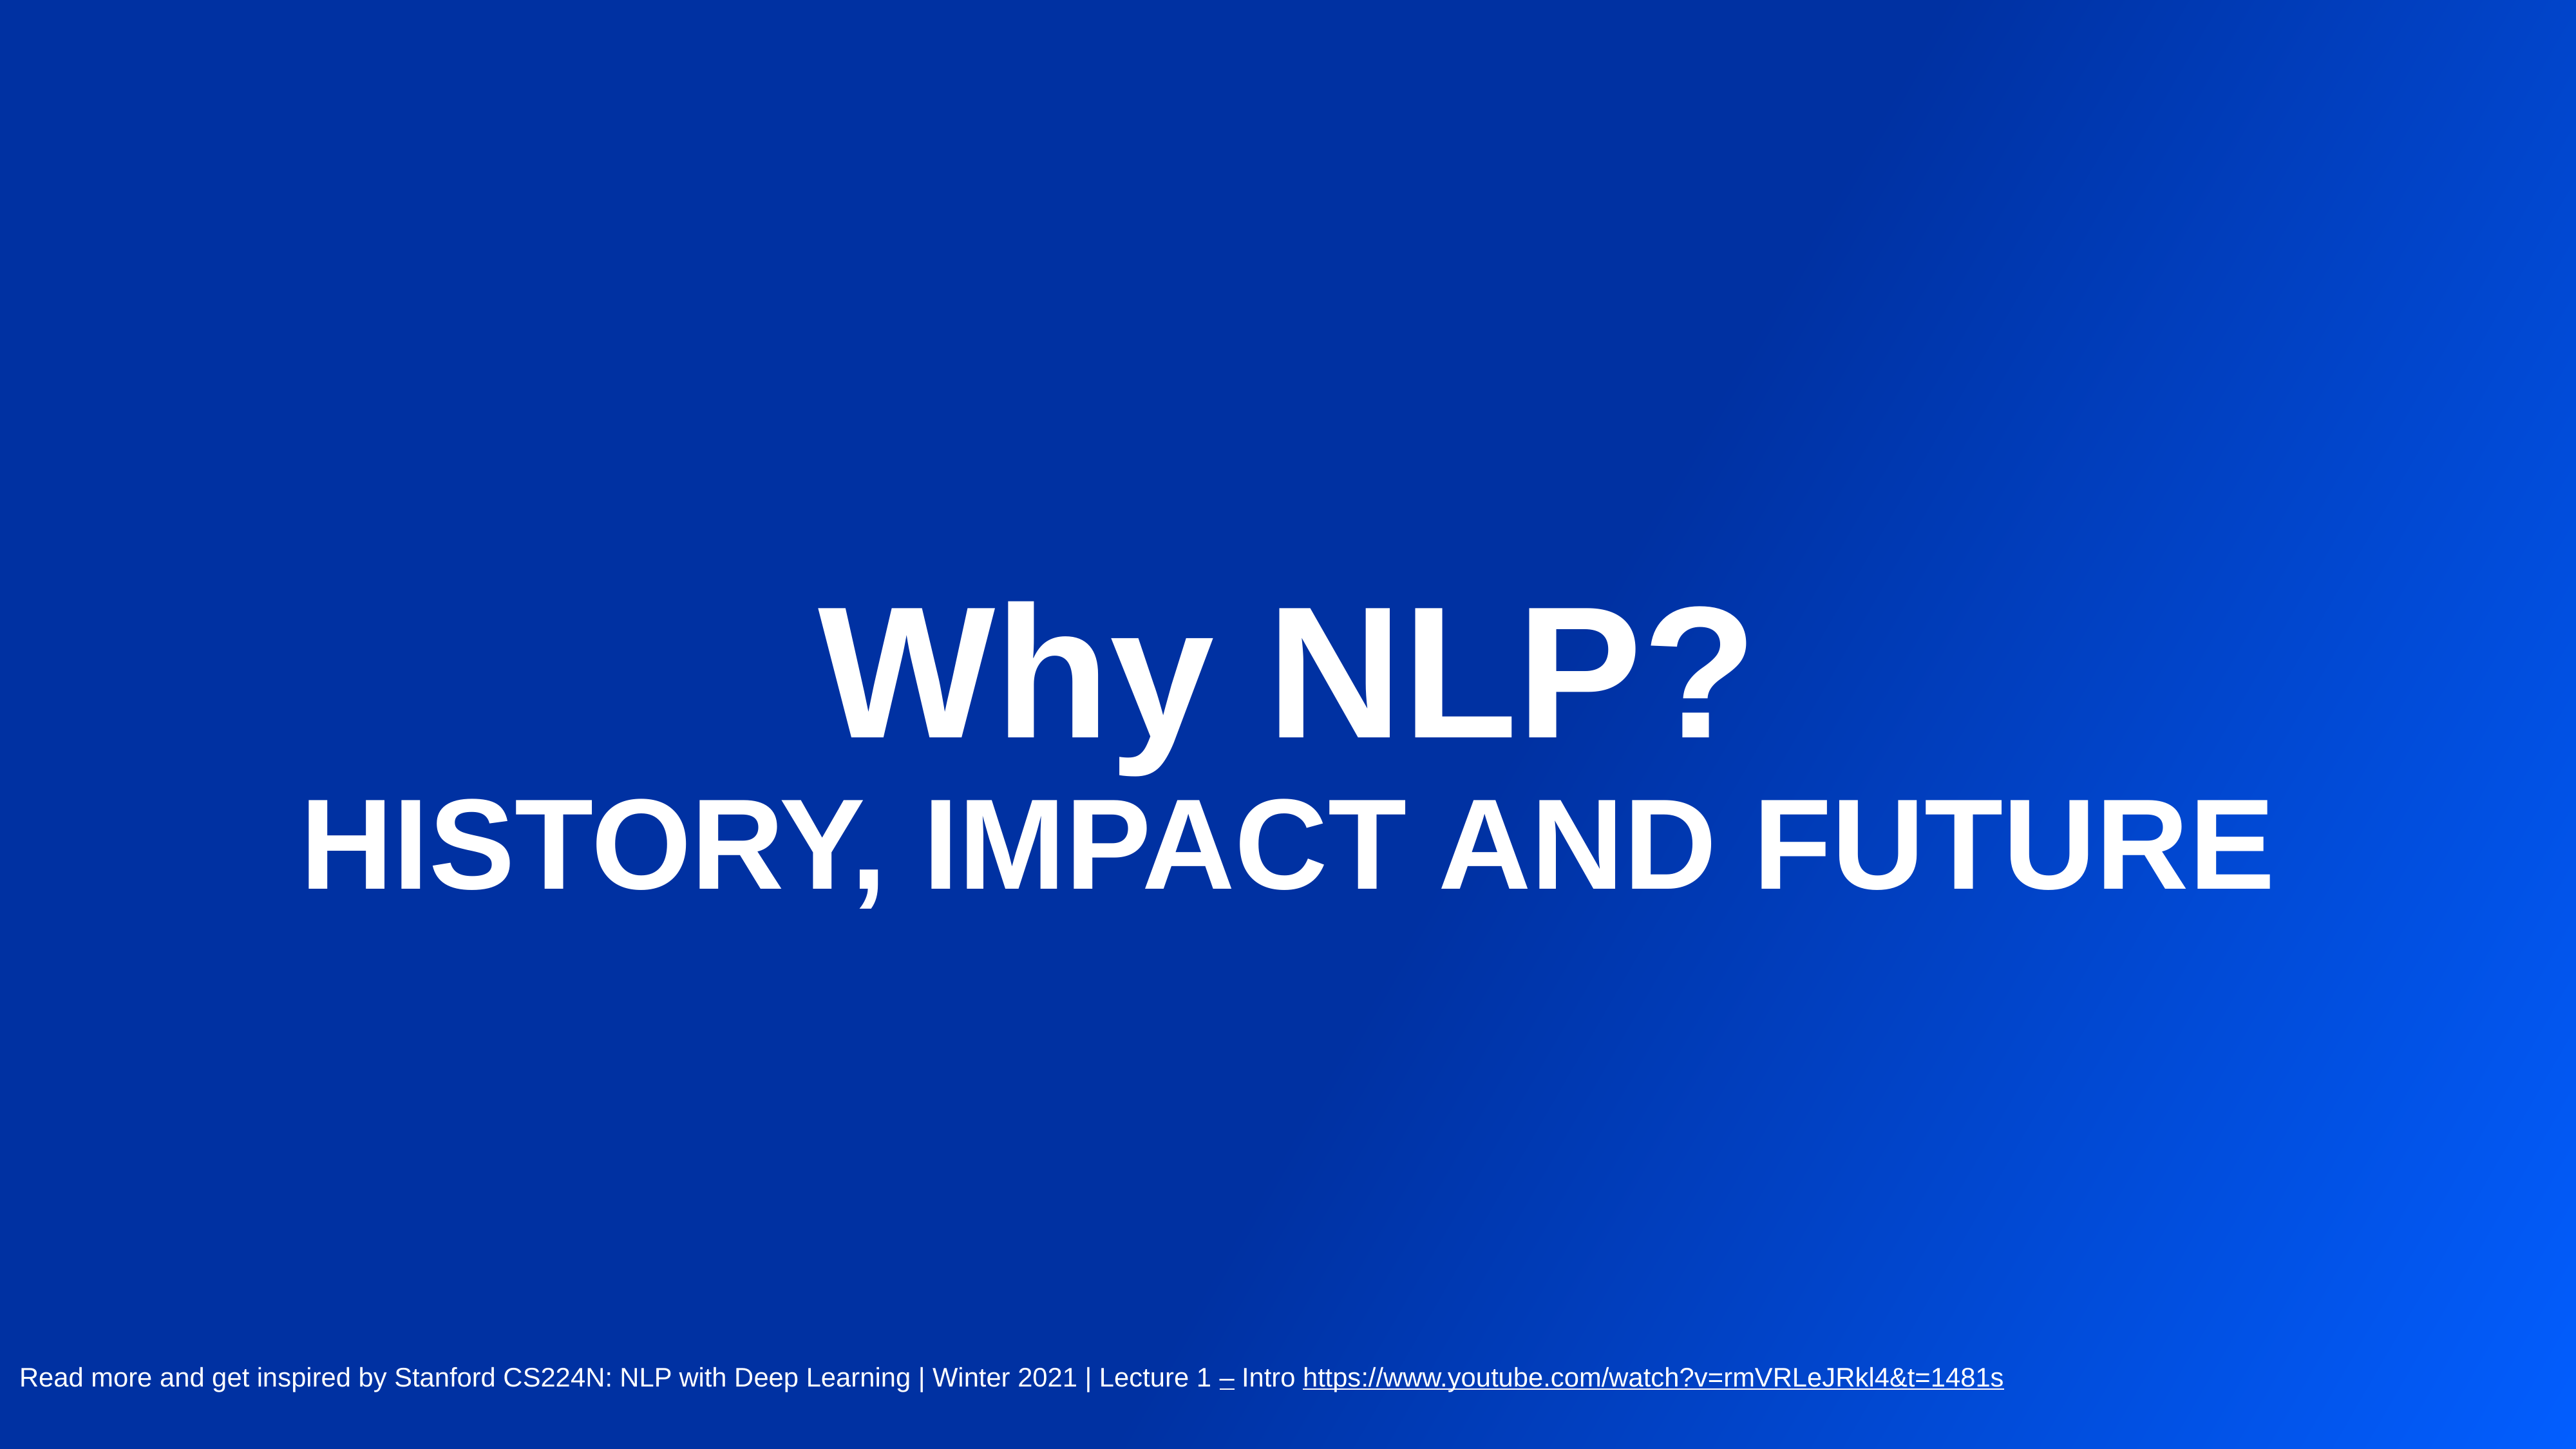

# Why NLP? HISTORY, IMPACT AND FUTURE
Read more and get inspired by Stanford CS224N: NLP with Deep Learning | Winter 2021 | Lecture 1 – Intro https://www.youtube.com/watch?v=rmVRLeJRkl4&t=1481s